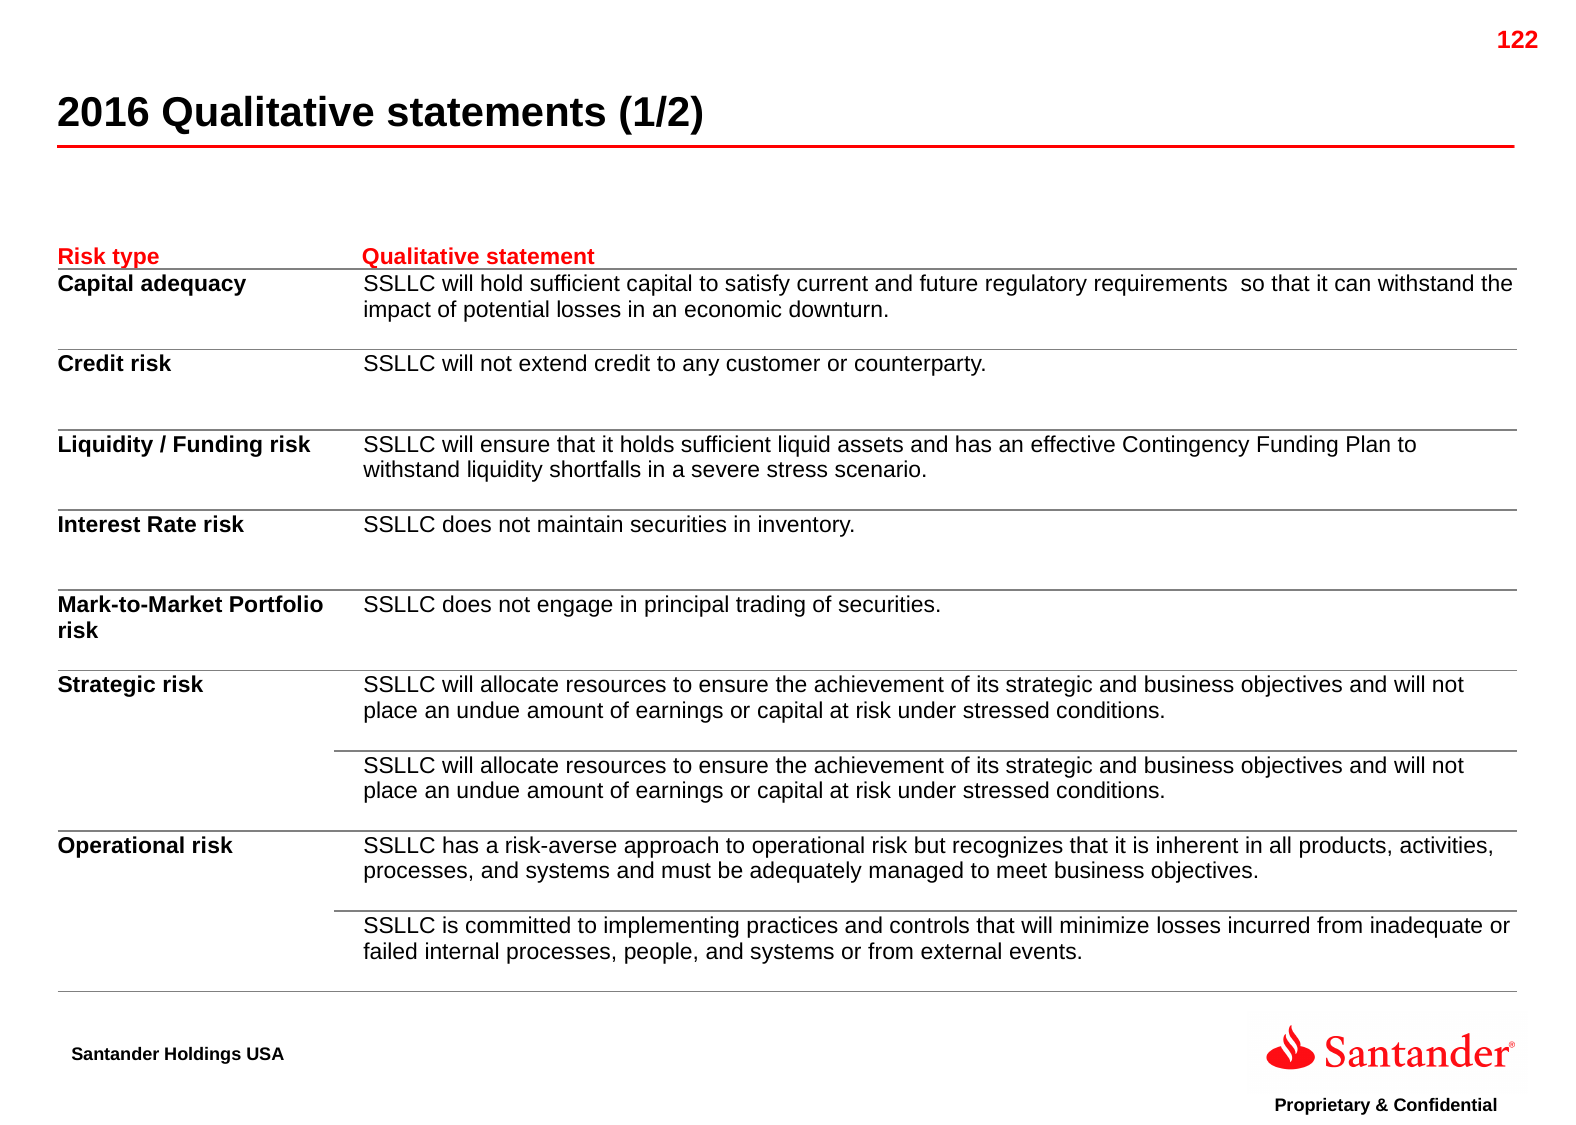

2016 Qualitative statements (1/2)
| Risk type | Qualitative statement |
| --- | --- |
| Capital adequacy | SSLLC will hold sufficient capital to satisfy current and future regulatory requirements so that it can withstand the impact of potential losses in an economic downturn. |
| Credit risk | SSLLC will not extend credit to any customer or counterparty. |
| Liquidity / Funding risk | SSLLC will ensure that it holds sufficient liquid assets and has an effective Contingency Funding Plan to withstand liquidity shortfalls in a severe stress scenario. |
| Interest Rate risk | SSLLC does not maintain securities in inventory. |
| Mark-to-Market Portfolio risk | SSLLC does not engage in principal trading of securities. |
| Strategic risk | SSLLC will allocate resources to ensure the achievement of its strategic and business objectives and will not place an undue amount of earnings or capital at risk under stressed conditions. |
|  | SSLLC will allocate resources to ensure the achievement of its strategic and business objectives and will not place an undue amount of earnings or capital at risk under stressed conditions. |
| Operational risk | SSLLC has a risk-averse approach to operational risk but recognizes that it is inherent in all products, activities, processes, and systems and must be adequately managed to meet business objectives. |
|  | SSLLC is committed to implementing practices and controls that will minimize losses incurred from inadequate or failed internal processes, people, and systems or from external events. |